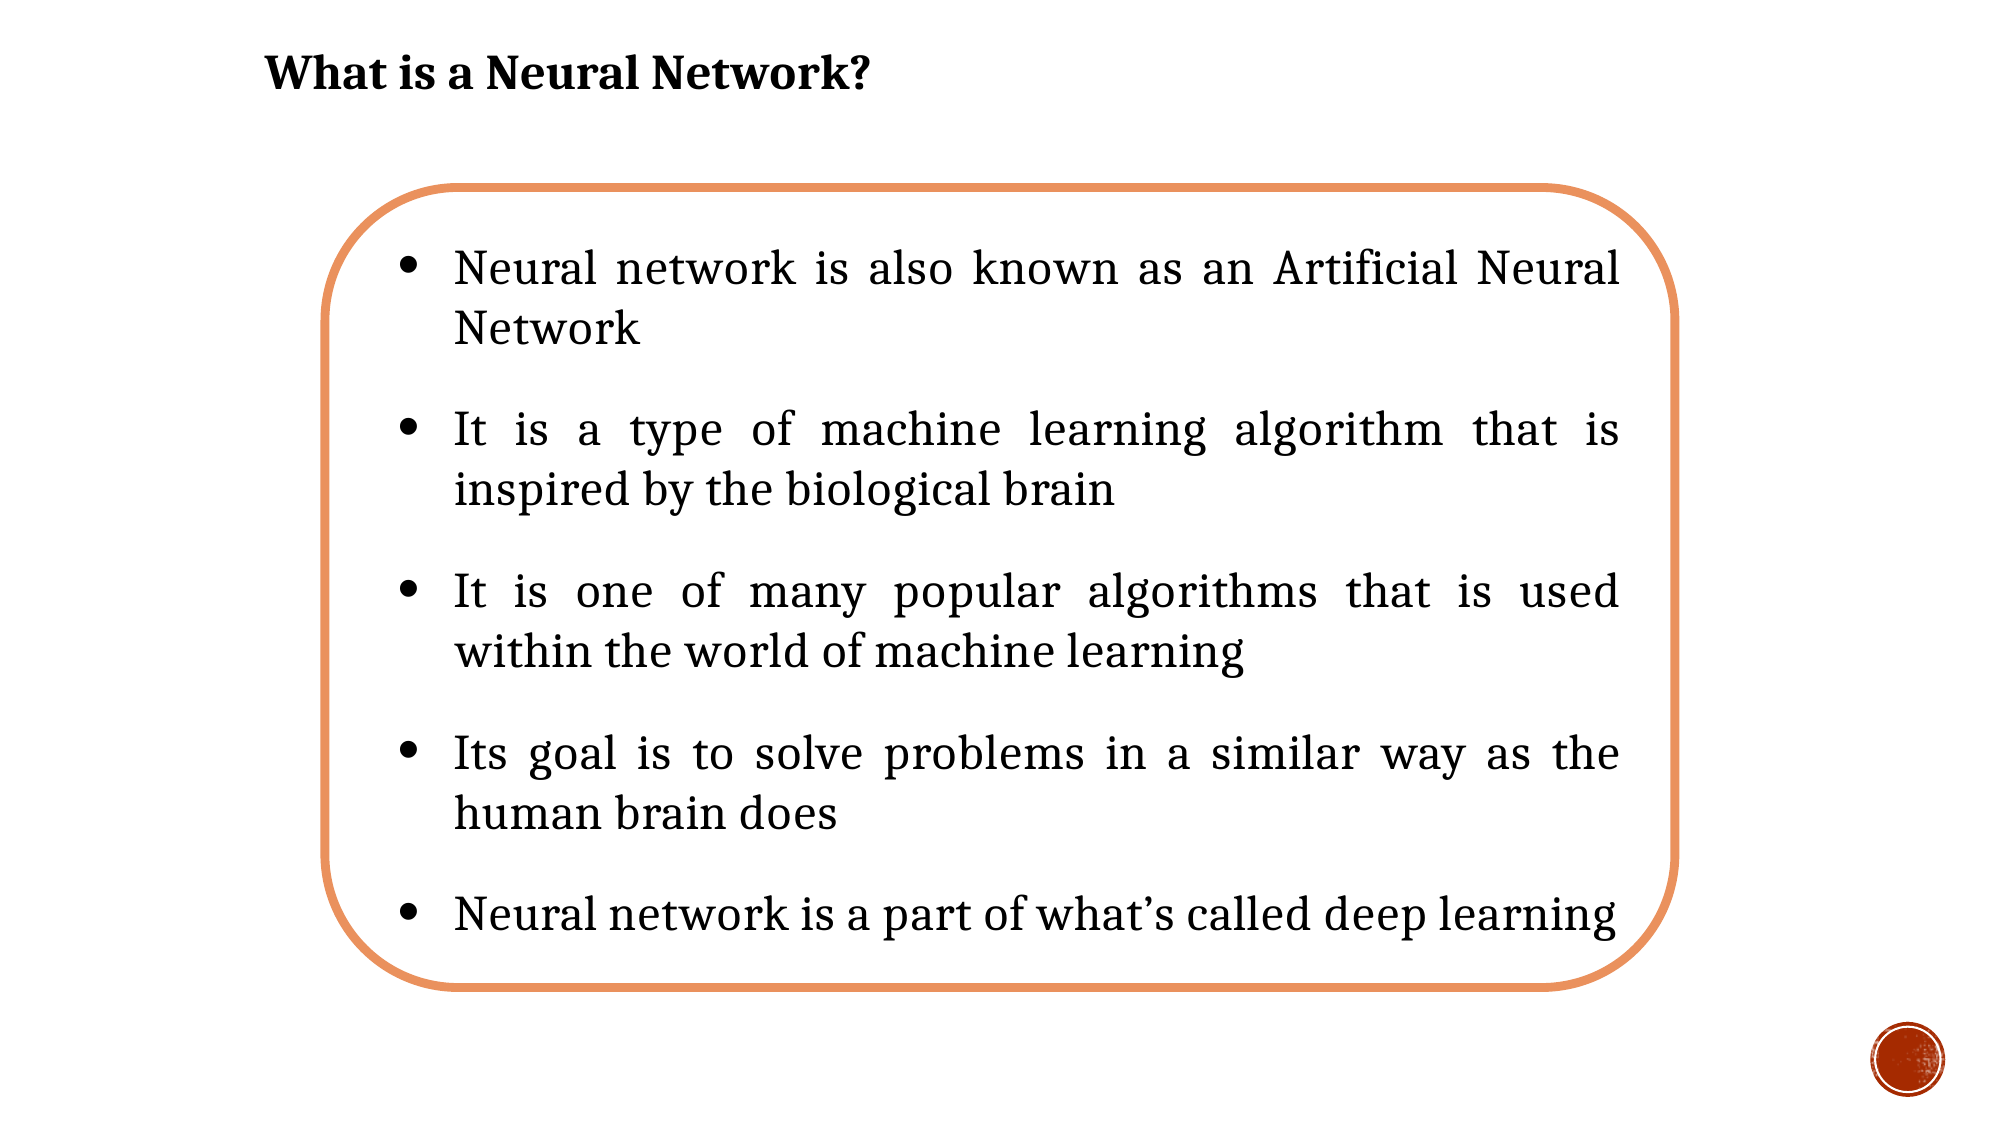

What is a Neural Network?
Neural network is also known as an Artificial Neural Network
It is a type of machine learning algorithm that is inspired by the biological brain
It is one of many popular algorithms that is used within the world of machine learning
Its goal is to solve problems in a similar way as the human brain does
Neural network is a part of what’s called deep learning